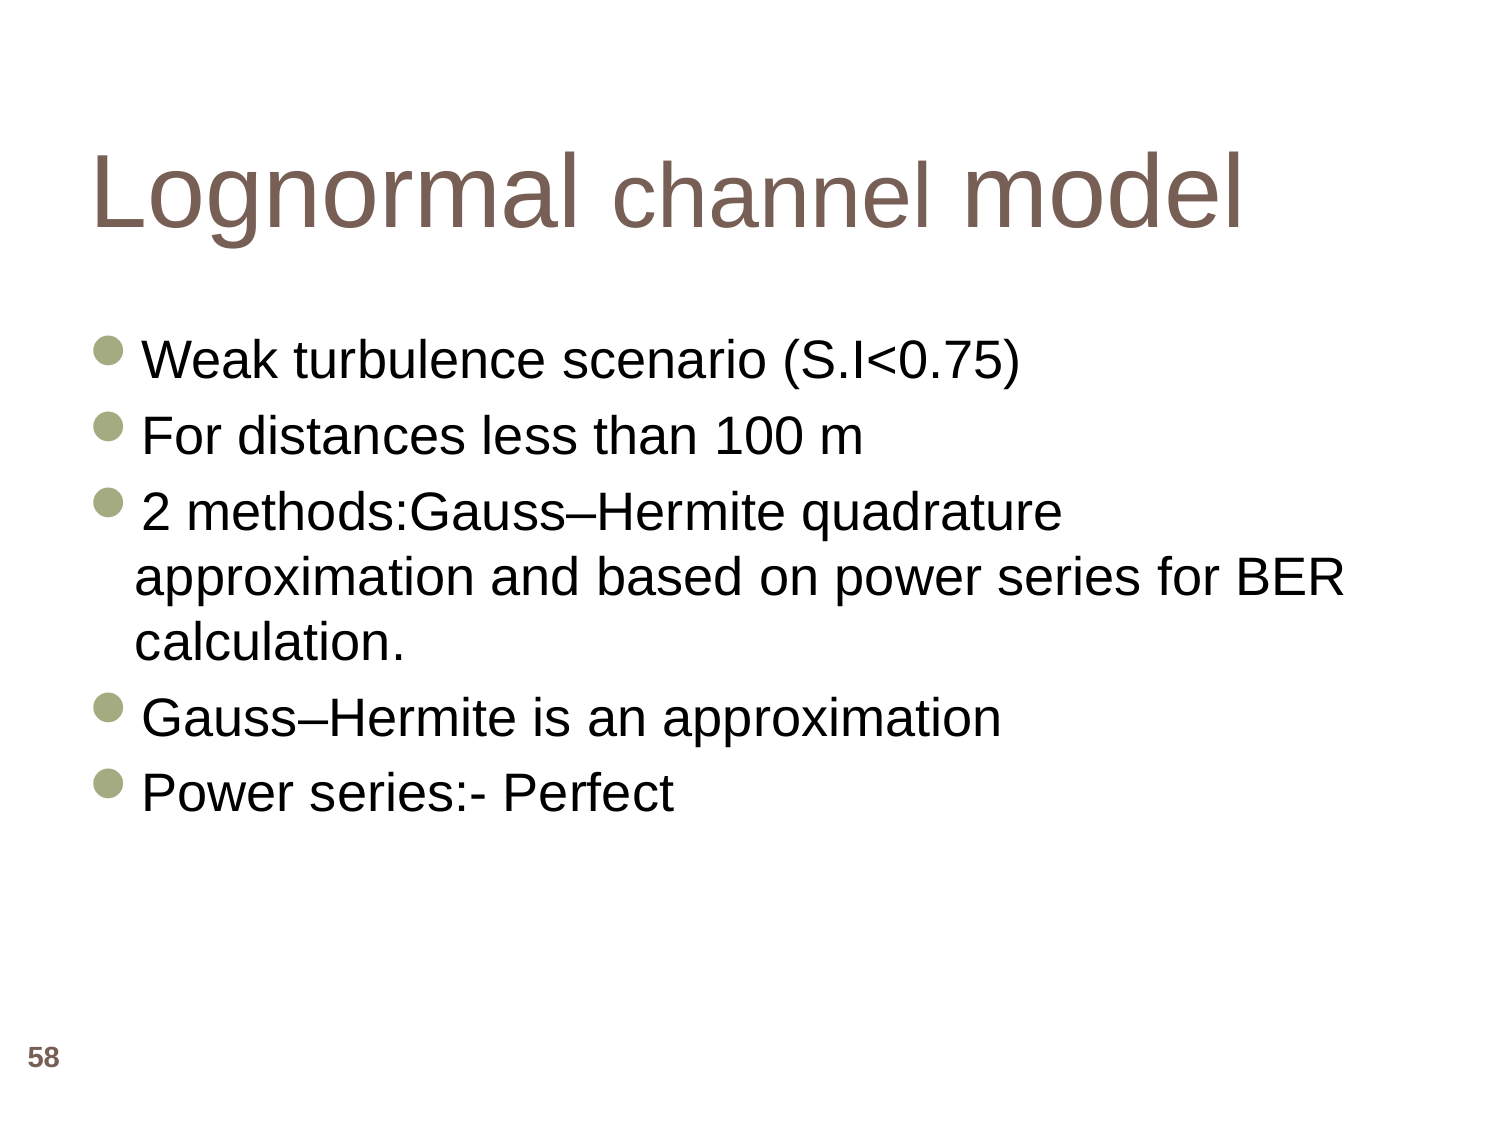

Lognormal channel model
Weak turbulence scenario (S.I<0.75)
For distances less than 100 m
2 methods:Gauss–Hermite quadrature approximation and based on power series for BER calculation.
Gauss–Hermite is an approximation
Power series:- Perfect
58